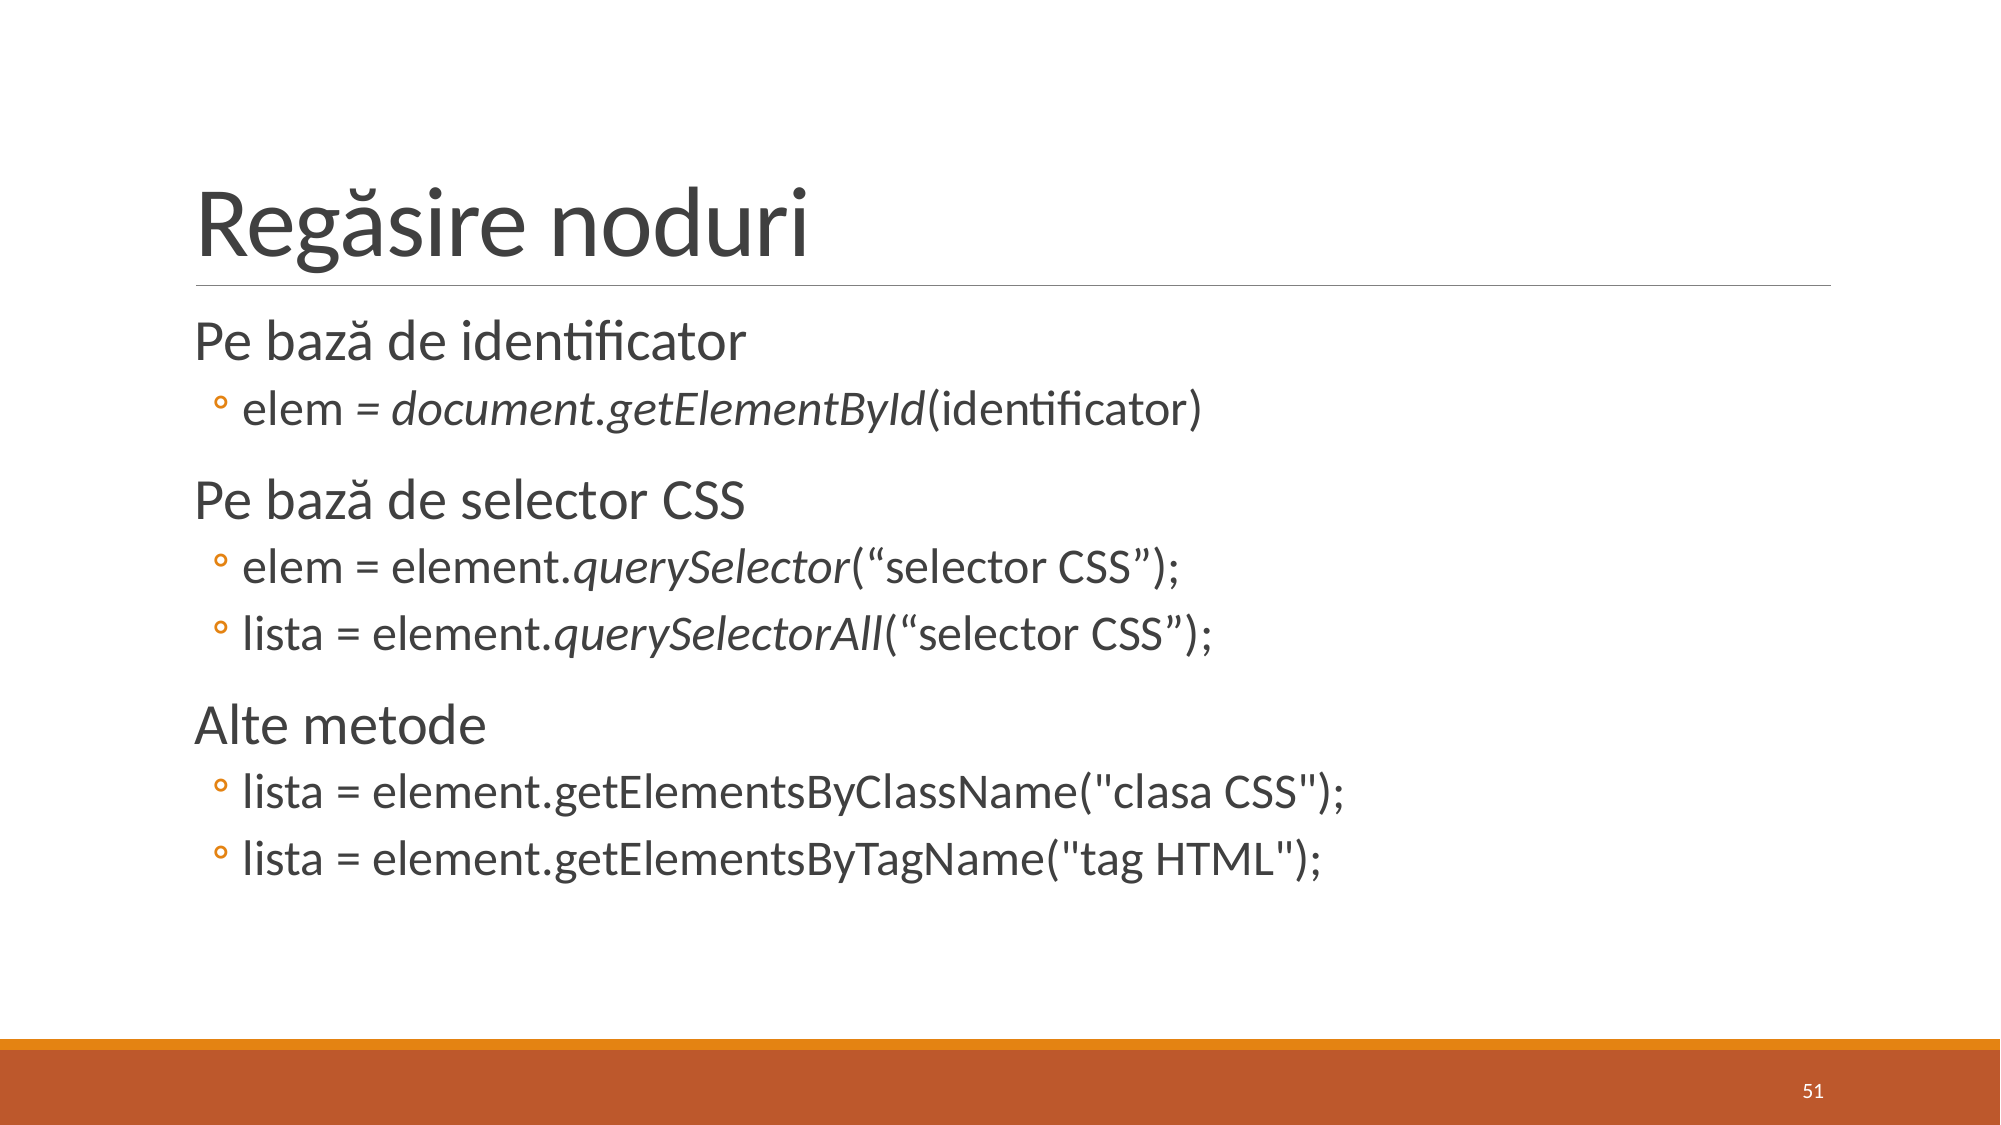

# Regăsire noduri
Pe bază de identificator
elem = document.getElementById(identificator)
Pe bază de selector CSS
elem = element.querySelector(“selector CSS”);
lista = element.querySelectorAll(“selector CSS”);
Alte metode
lista = element.getElementsByClassName("clasa CSS");
lista = element.getElementsByTagName("tag HTML");
51